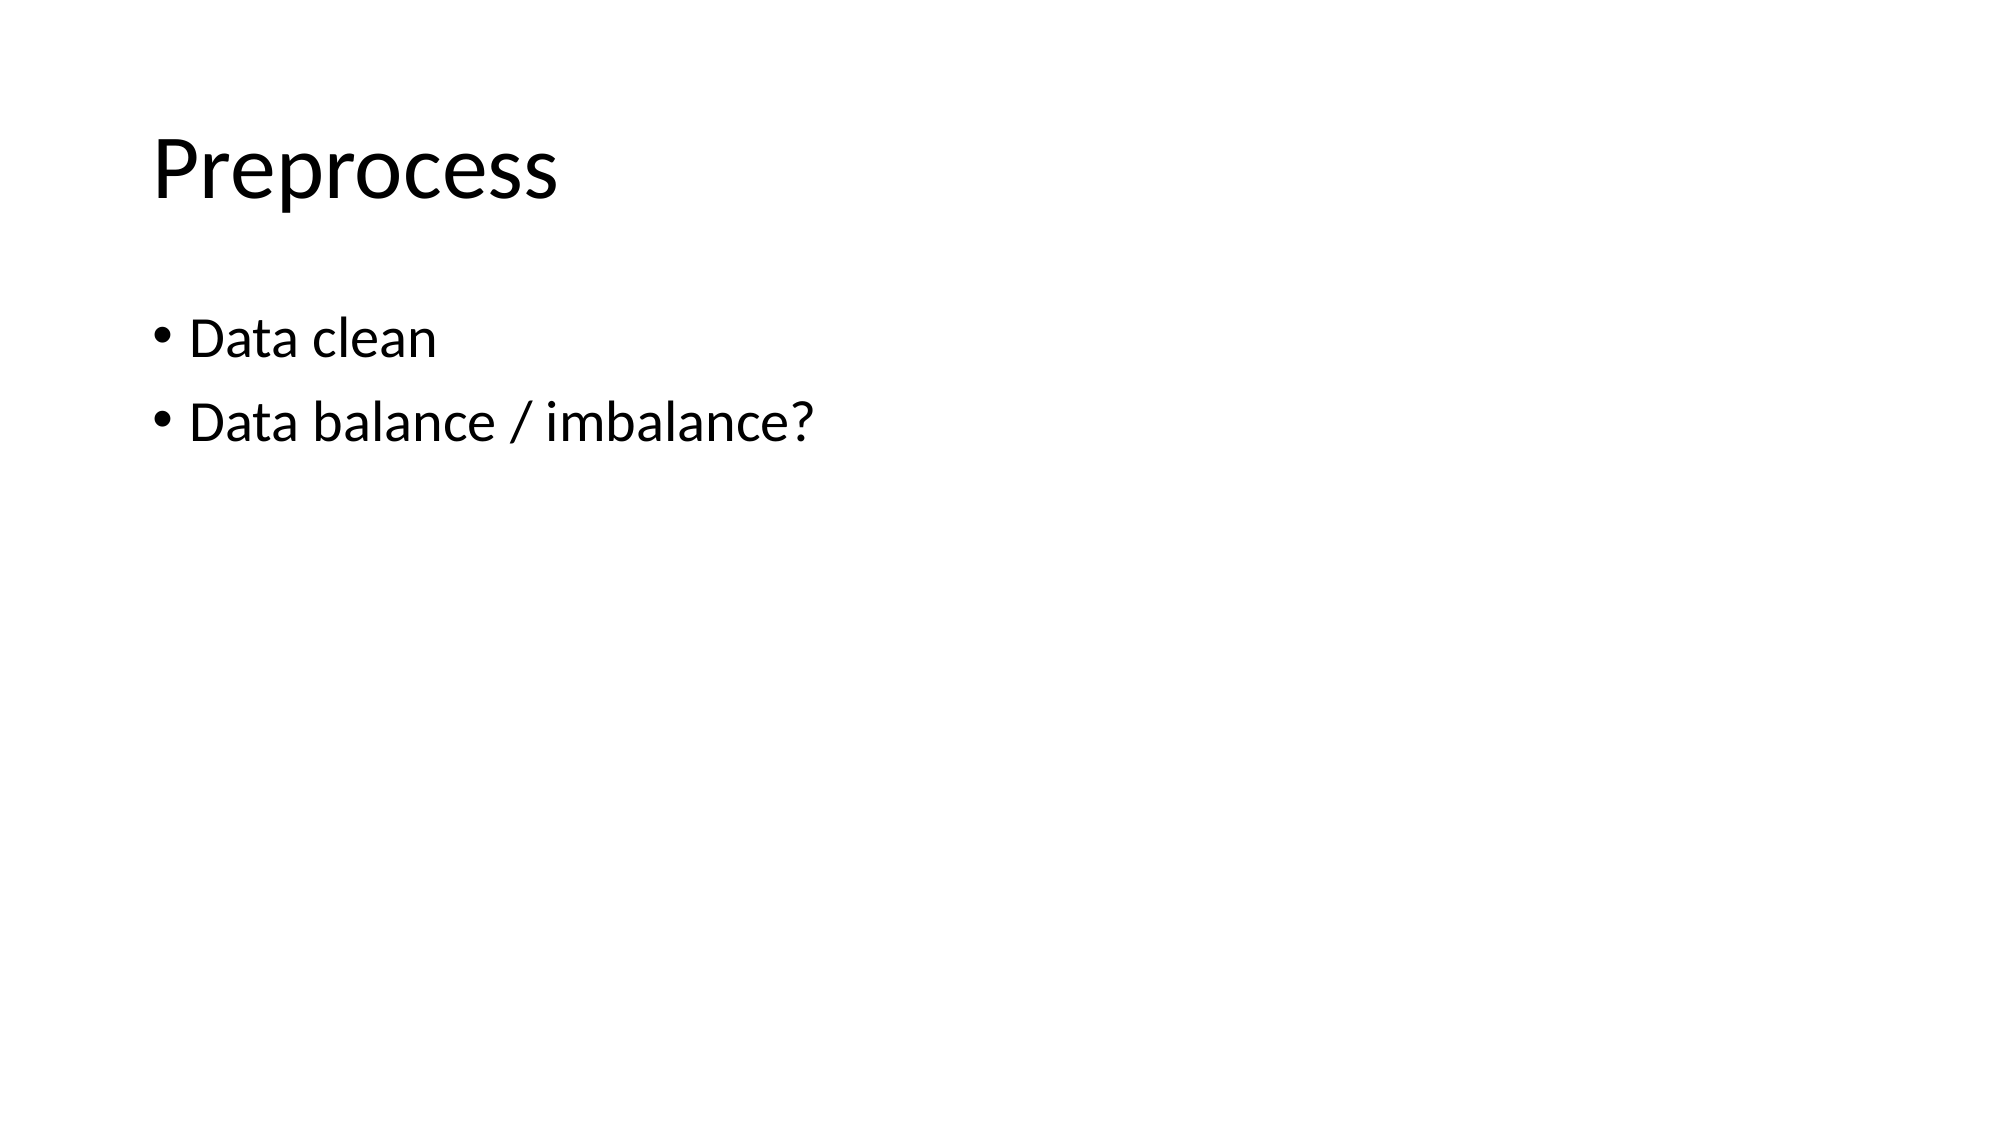

# Preprocess
Data clean
Data balance / imbalance?